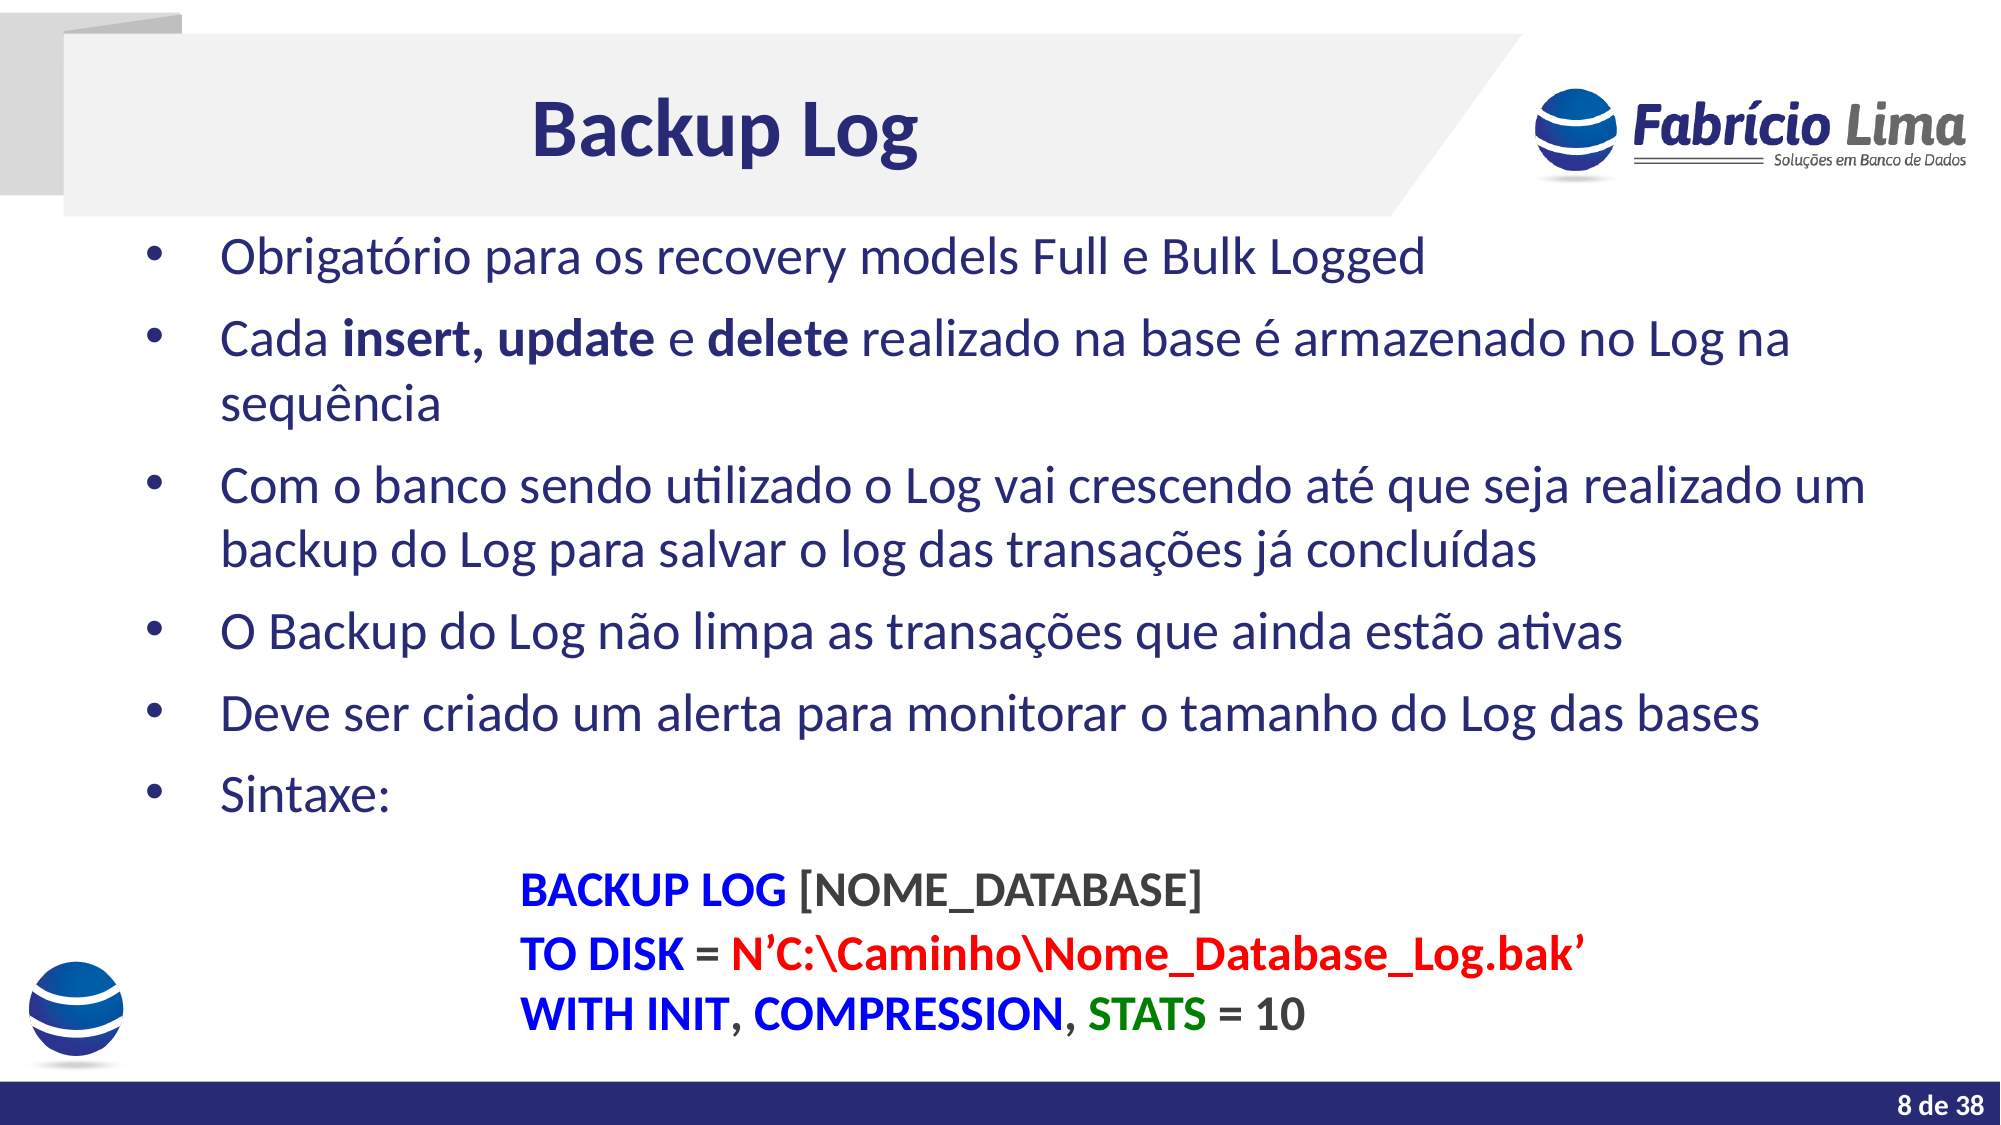

Backup Log
Obrigatório para os recovery models Full e Bulk Logged
Cada insert, update e delete realizado na base é armazenado no Log na sequência
Com o banco sendo utilizado o Log vai crescendo até que seja realizado um backup do Log para salvar o log das transações já concluídas
O Backup do Log não limpa as transações que ainda estão ativas
Deve ser criado um alerta para monitorar o tamanho do Log das bases
Sintaxe:
			BACKUP LOG [NOME_DATABASE]
		TO DISK = N’C:\Caminho\Nome_Database_Log.bak’
		WITH INIT, COMPRESSION, STATS = 10
Tarefas do dia a dia de um DBA

8 de 38